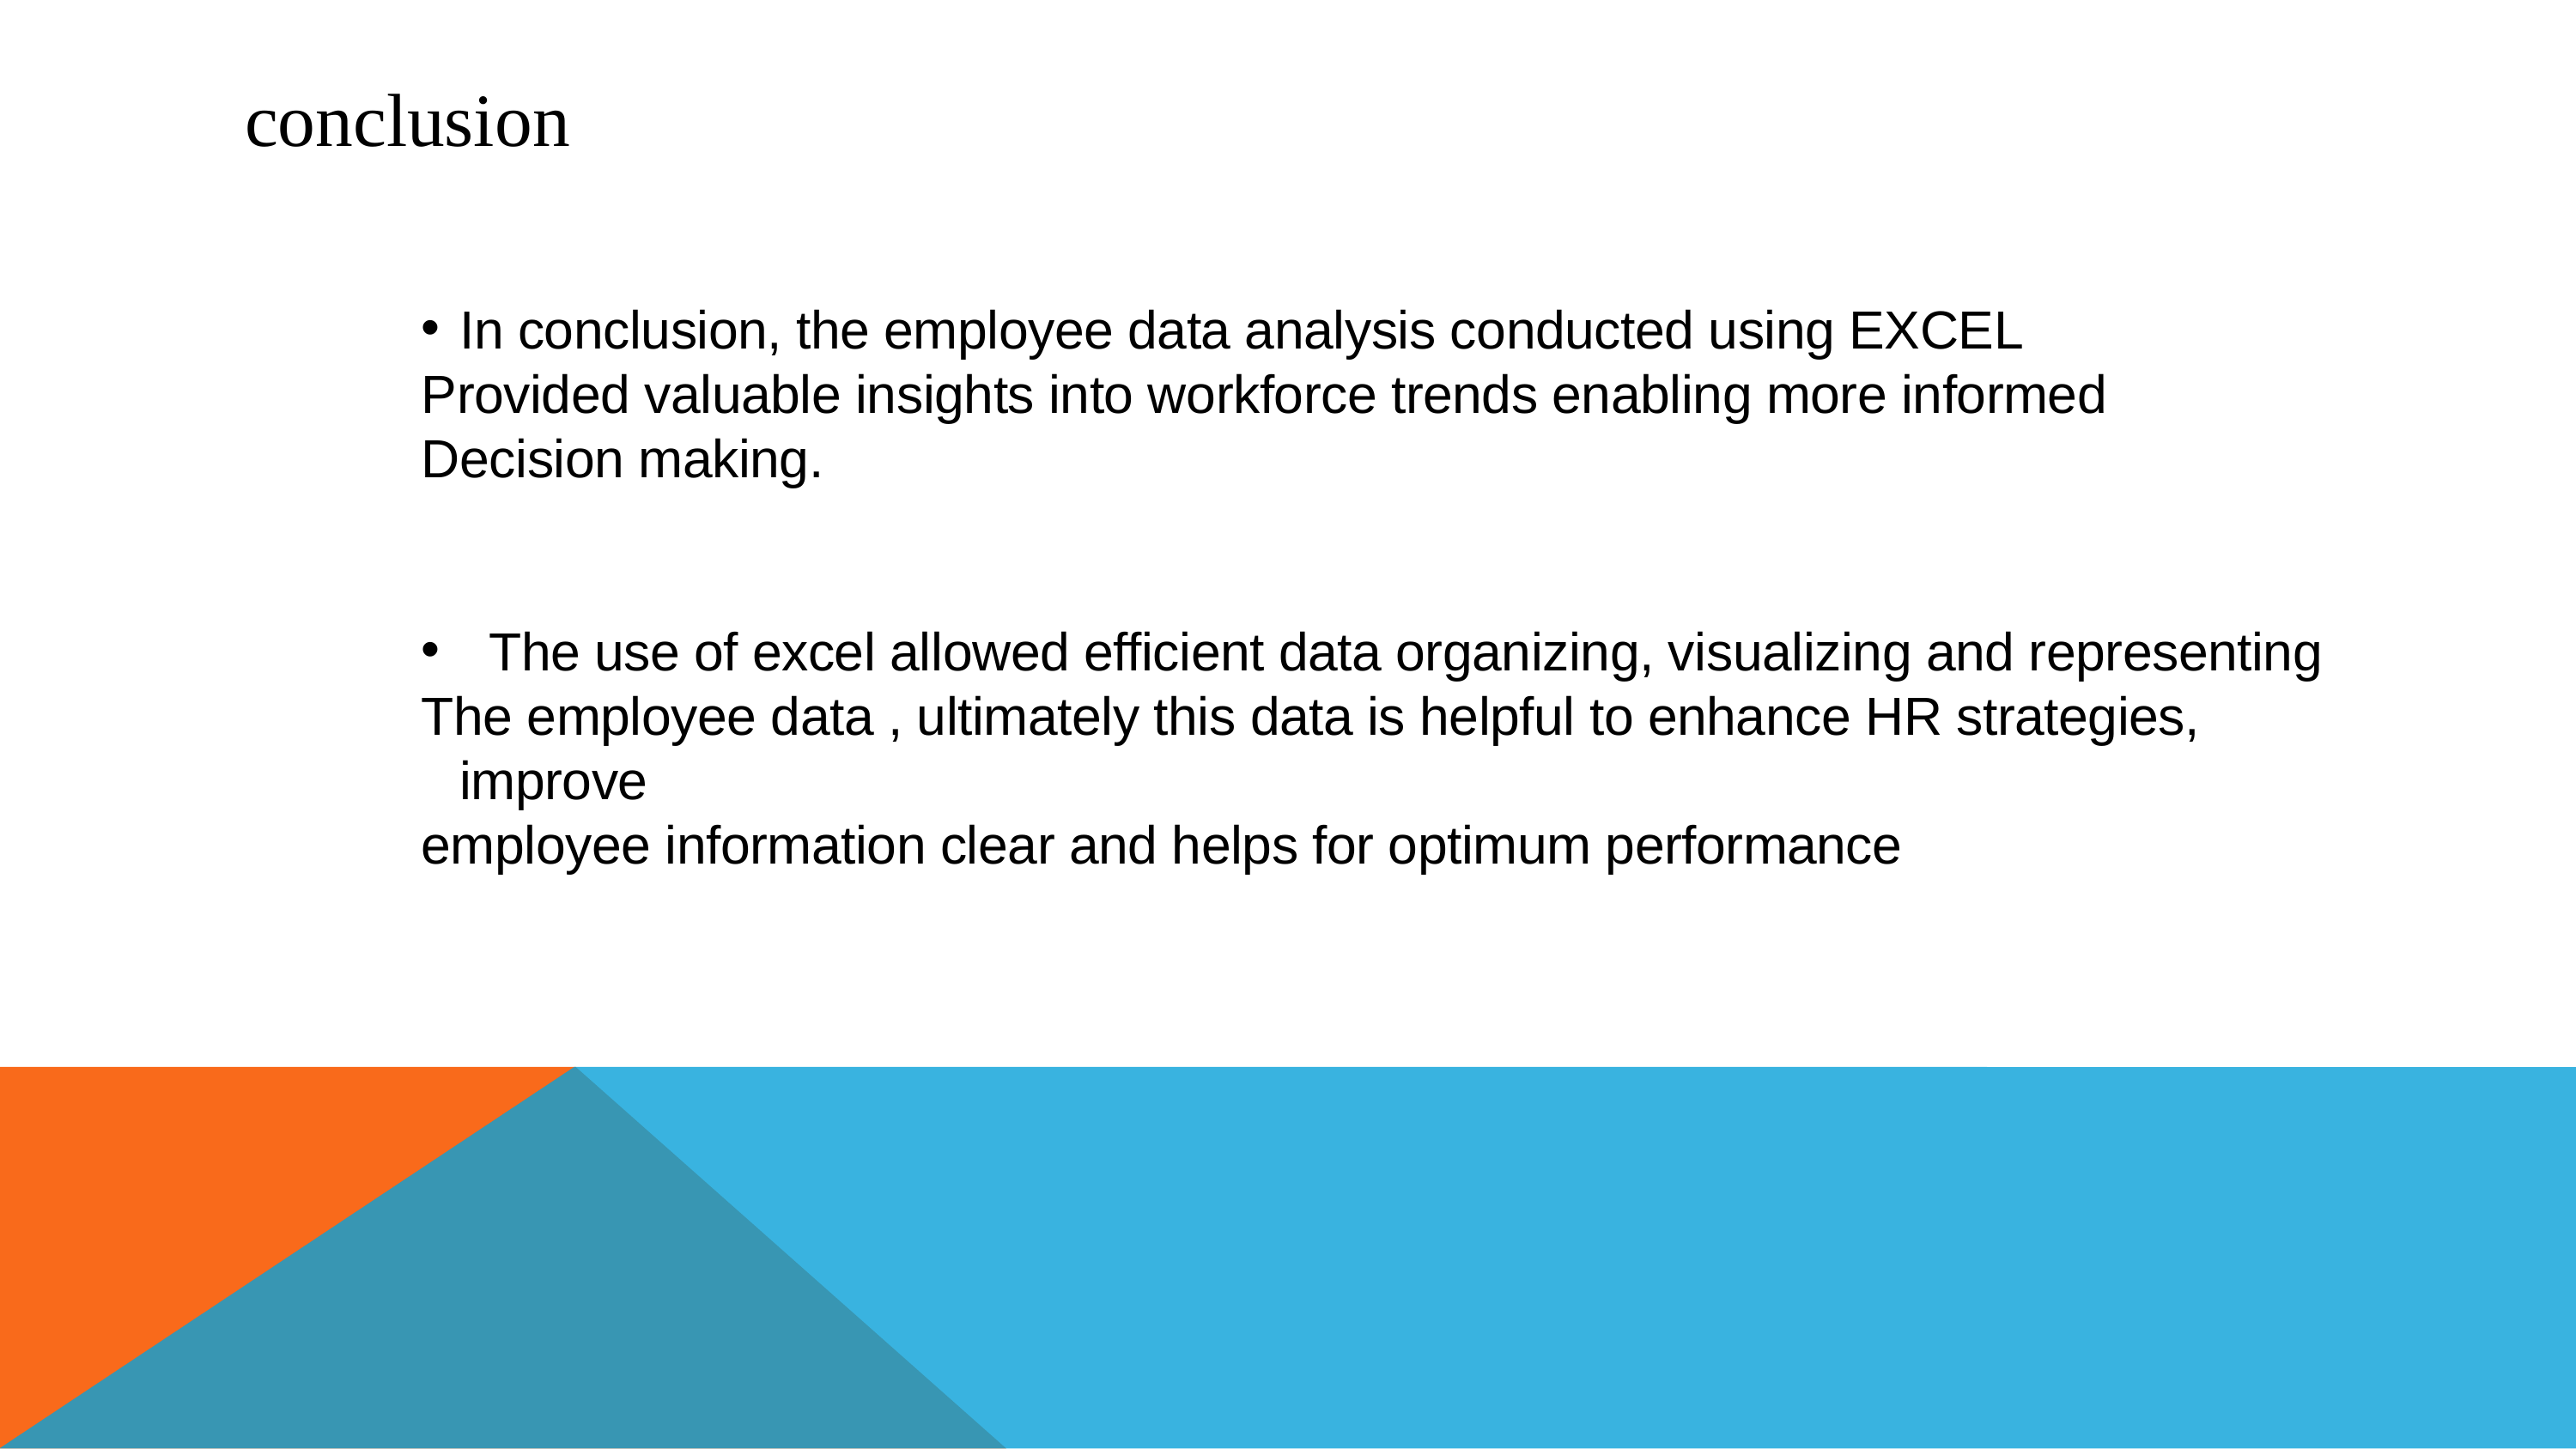

conclusion
In conclusion, the employee data analysis conducted using EXCEL
Provided valuable insights into workforce trends enabling more informed
Decision making.

  The use of excel allowed efficient data organizing, visualizing and representing
The employee data , ultimately this data is helpful to enhance HR strategies, improve
employee information clear and helps for optimum performance